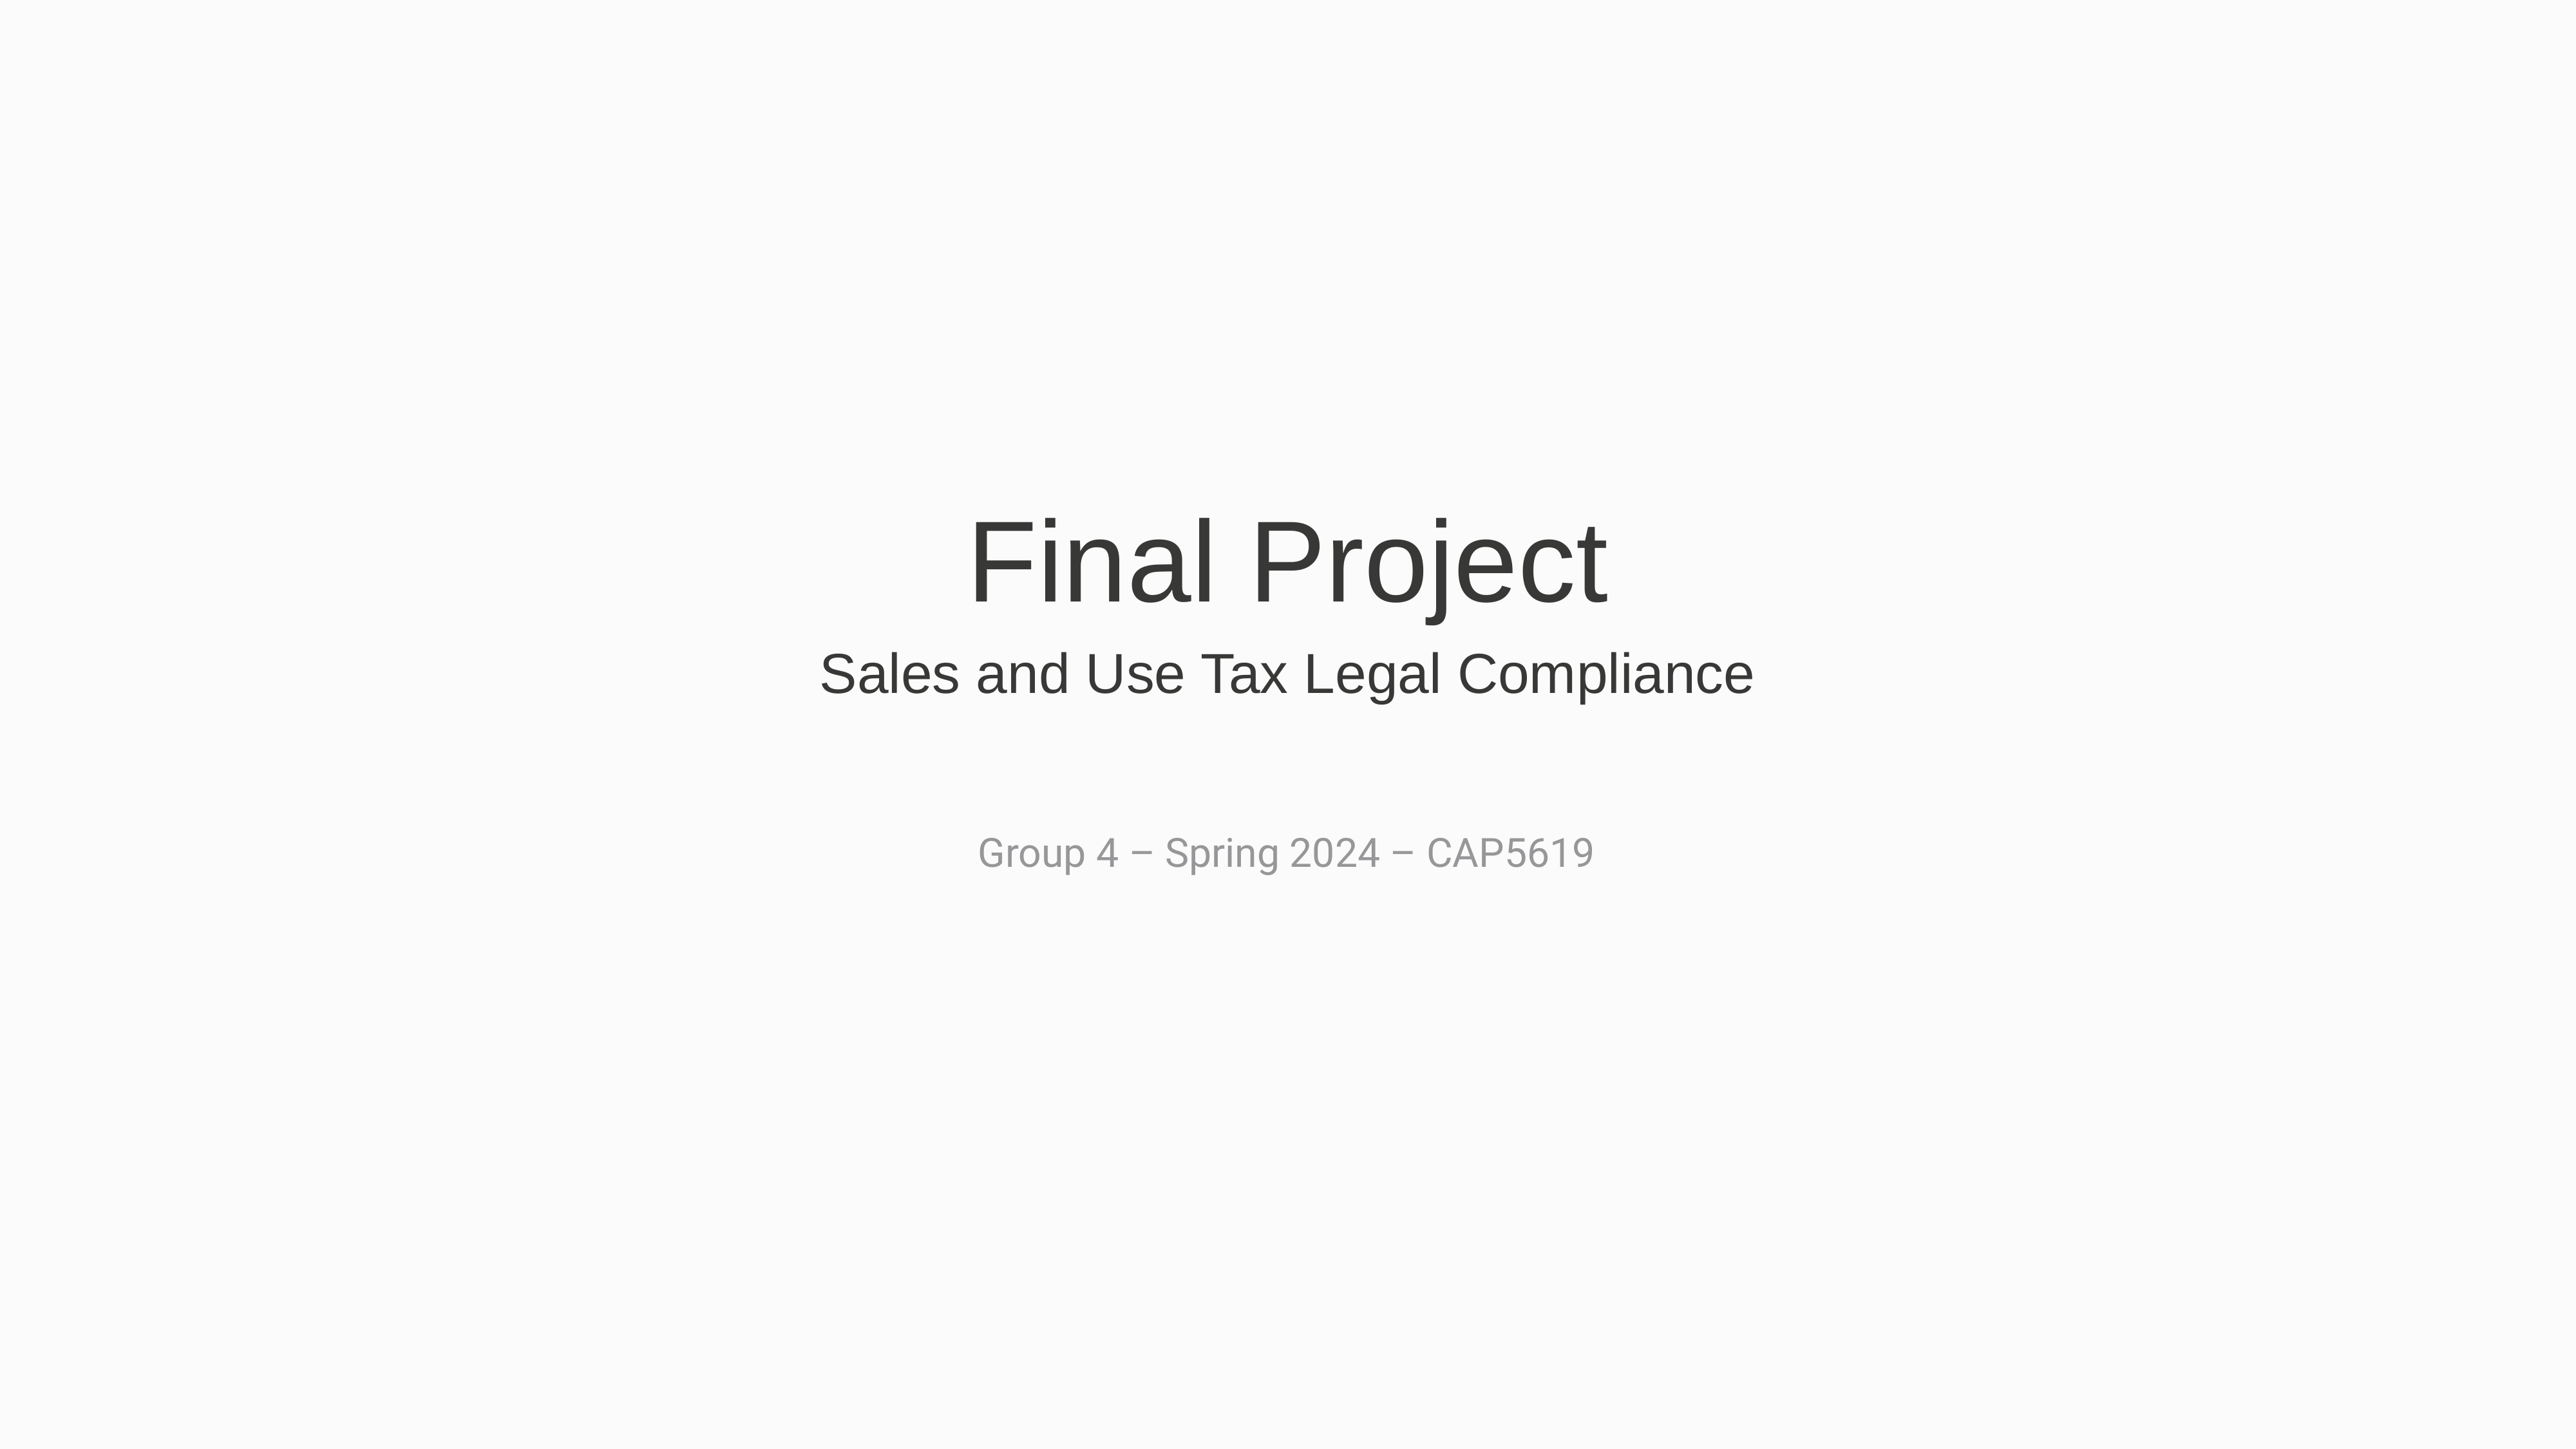

Final Project
Sales and Use Tax Legal Compliance
Group 4 – Spring 2024 – CAP5619